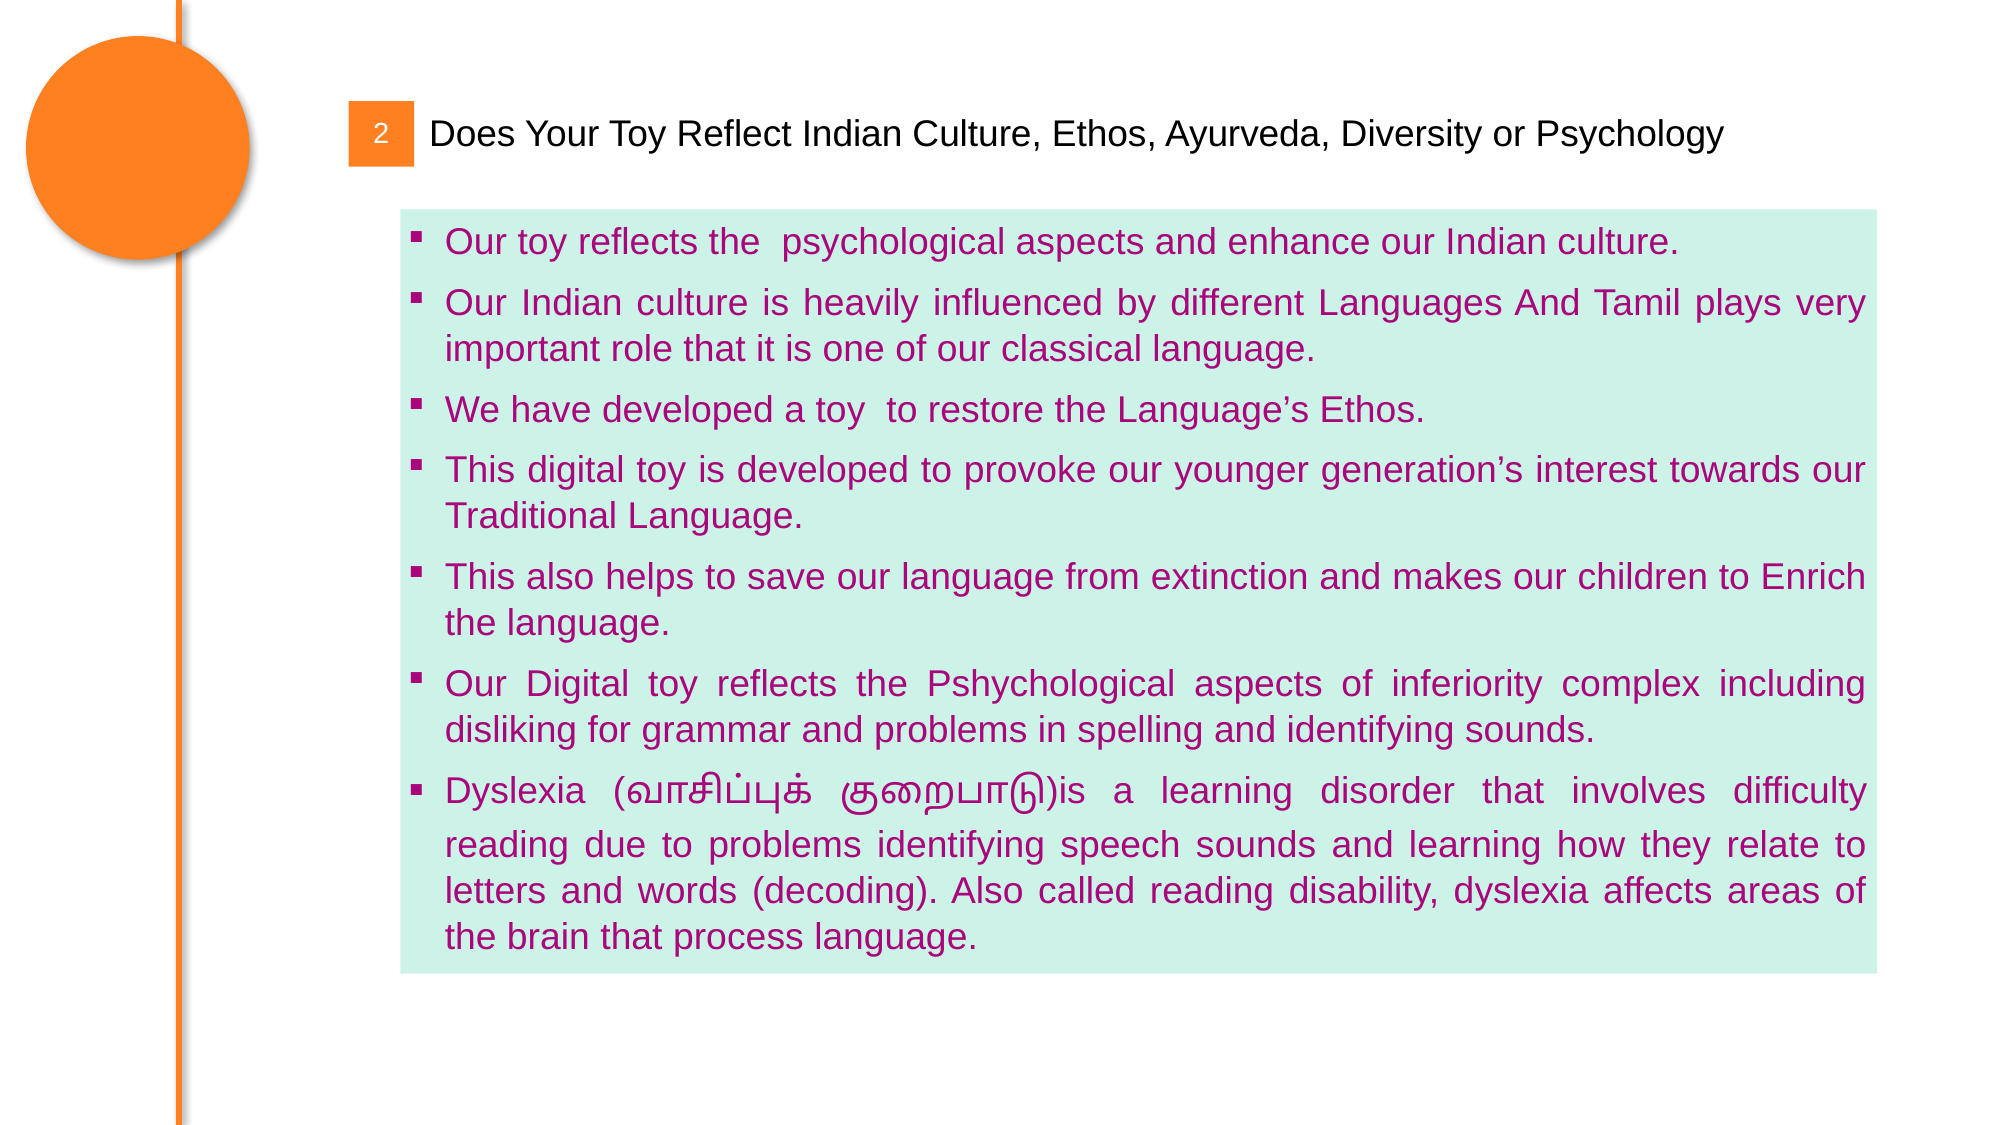

#

2
Does Your Toy Reflect Indian Culture, Ethos, Ayurveda, Diversity or Psychology

Our toy reflects the  psychological aspects and enhance our Indian culture.
Our Indian culture is heavily influenced by different Languages And Tamil plays very important role that it is one of our classical language.
We have developed a toy  to restore the Language’s Ethos.
This digital toy is developed to provoke our younger generation’s interest towards our Traditional Language.
This also helps to save our language from extinction and makes our children to Enrich the language.
Our Digital toy reflects the Pshychological aspects of inferiority complex including disliking for grammar and problems in spelling and identifying sounds.
Dyslexia (வாசிப்புக் குறைபாடு)is a learning disorder that involves difficulty reading due to problems identifying speech sounds and learning how they relate to letters and words (decoding). Also called reading disability, dyslexia affects areas of the brain that process language.